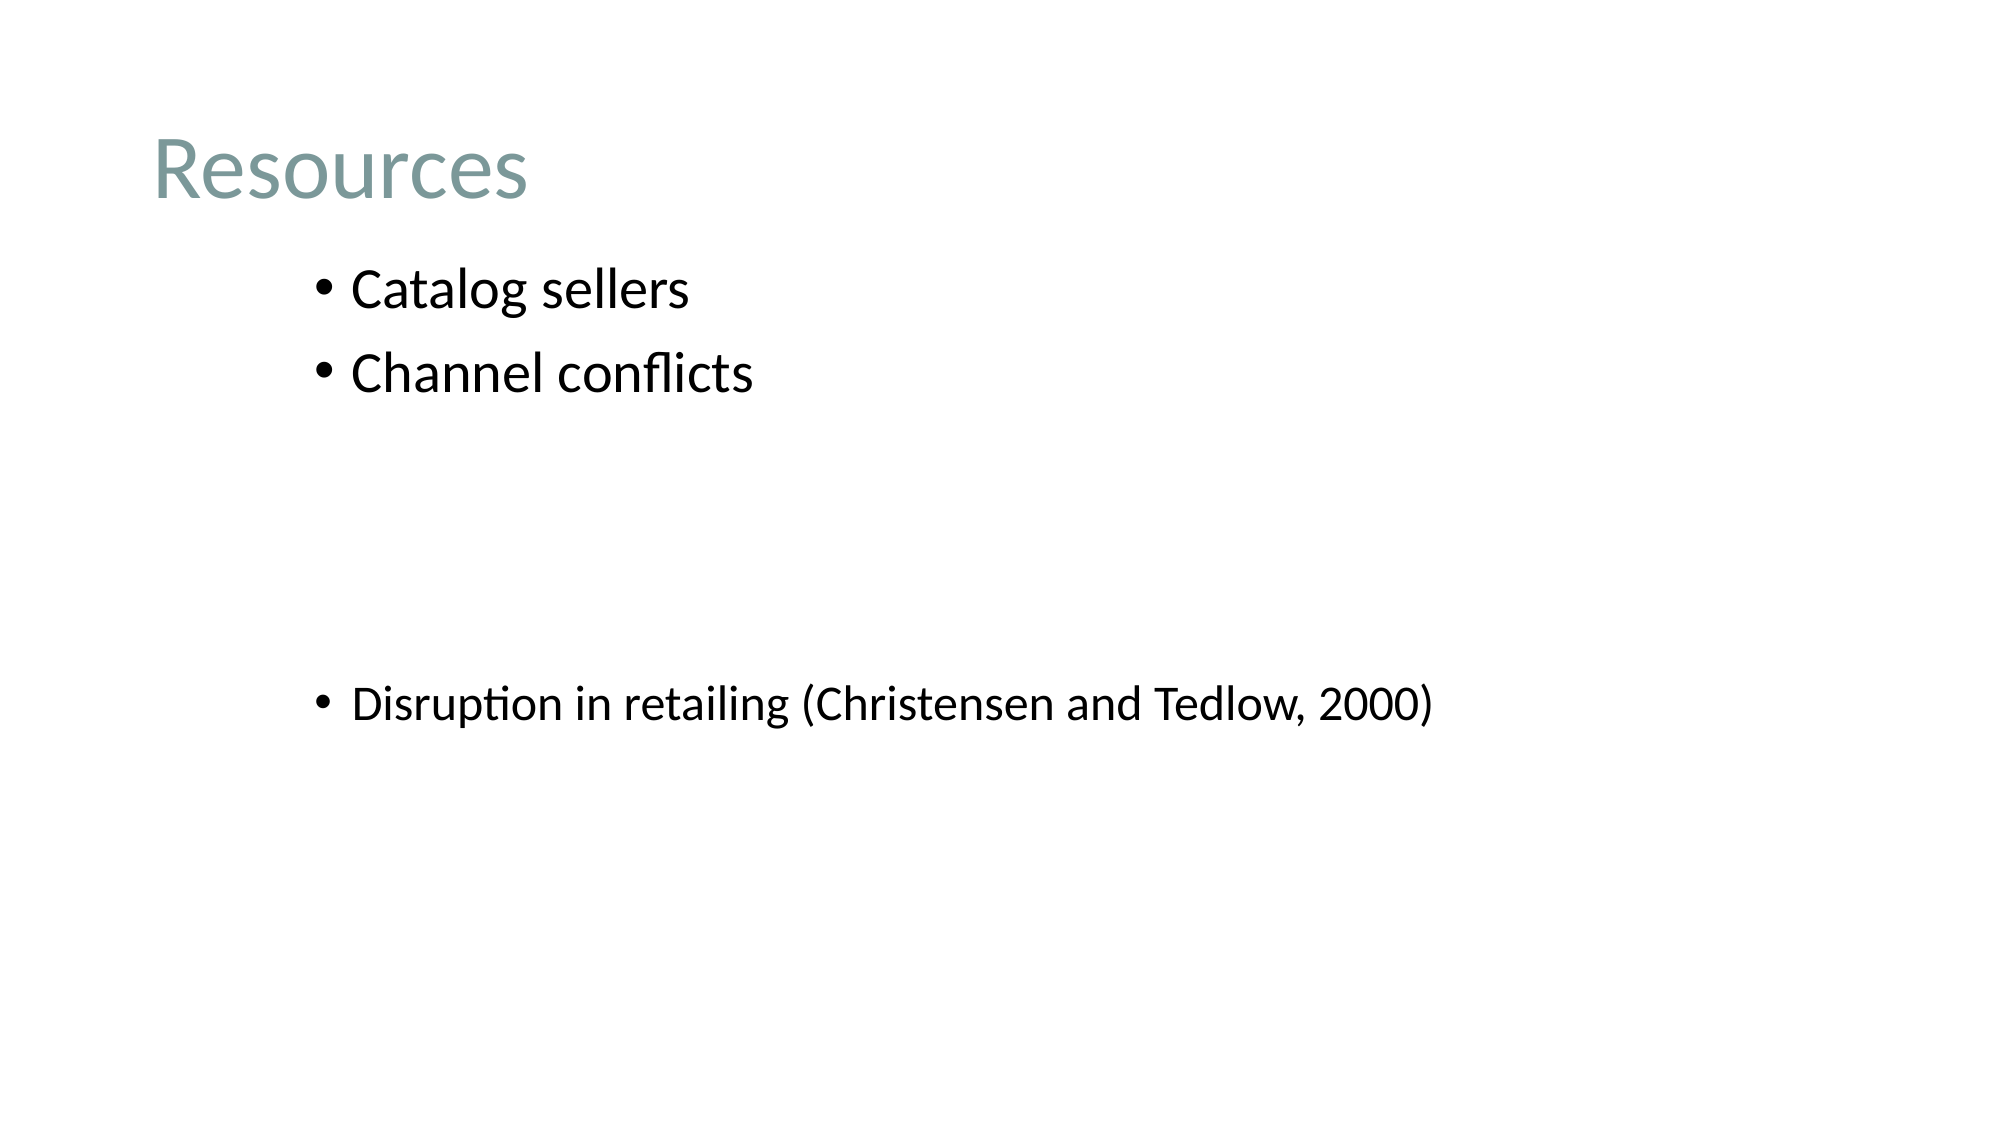

# Resources
Catalog sellers
Channel conflicts

Disruption in retailing (Christensen and Tedlow, 2000)